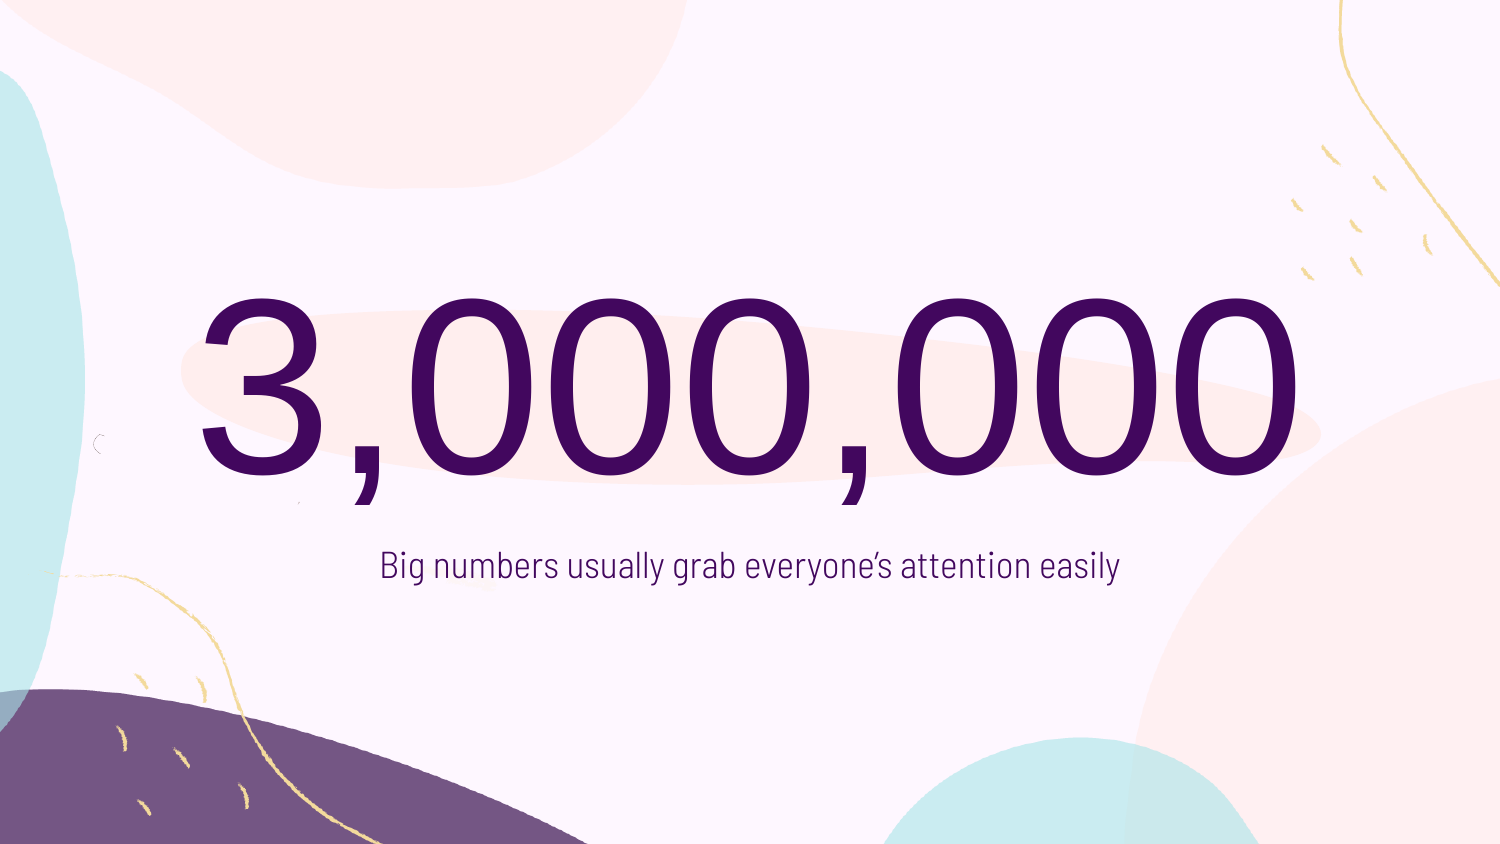

# 3,000,000

Big numbers usually grab everyone’s attention easily